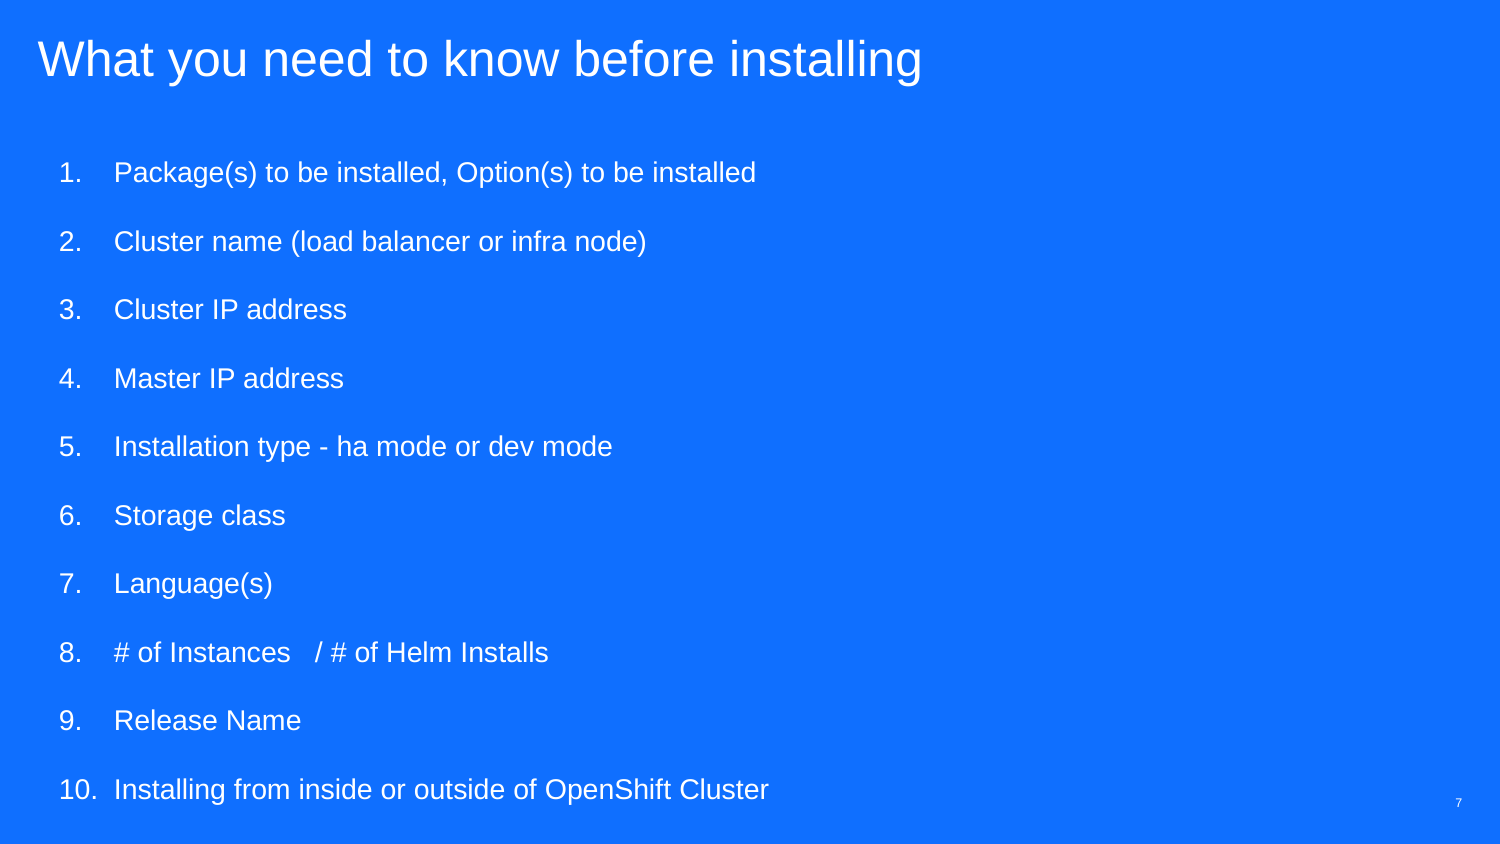

# What you need to know before installing
Package(s) to be installed, Option(s) to be installed
Cluster name (load balancer or infra node)
Cluster IP address
Master IP address
Installation type - ha mode or dev mode
Storage class
Language(s)
# of Instances   / # of Helm Installs
Release Name
Installing from inside or outside of OpenShift Cluster

7